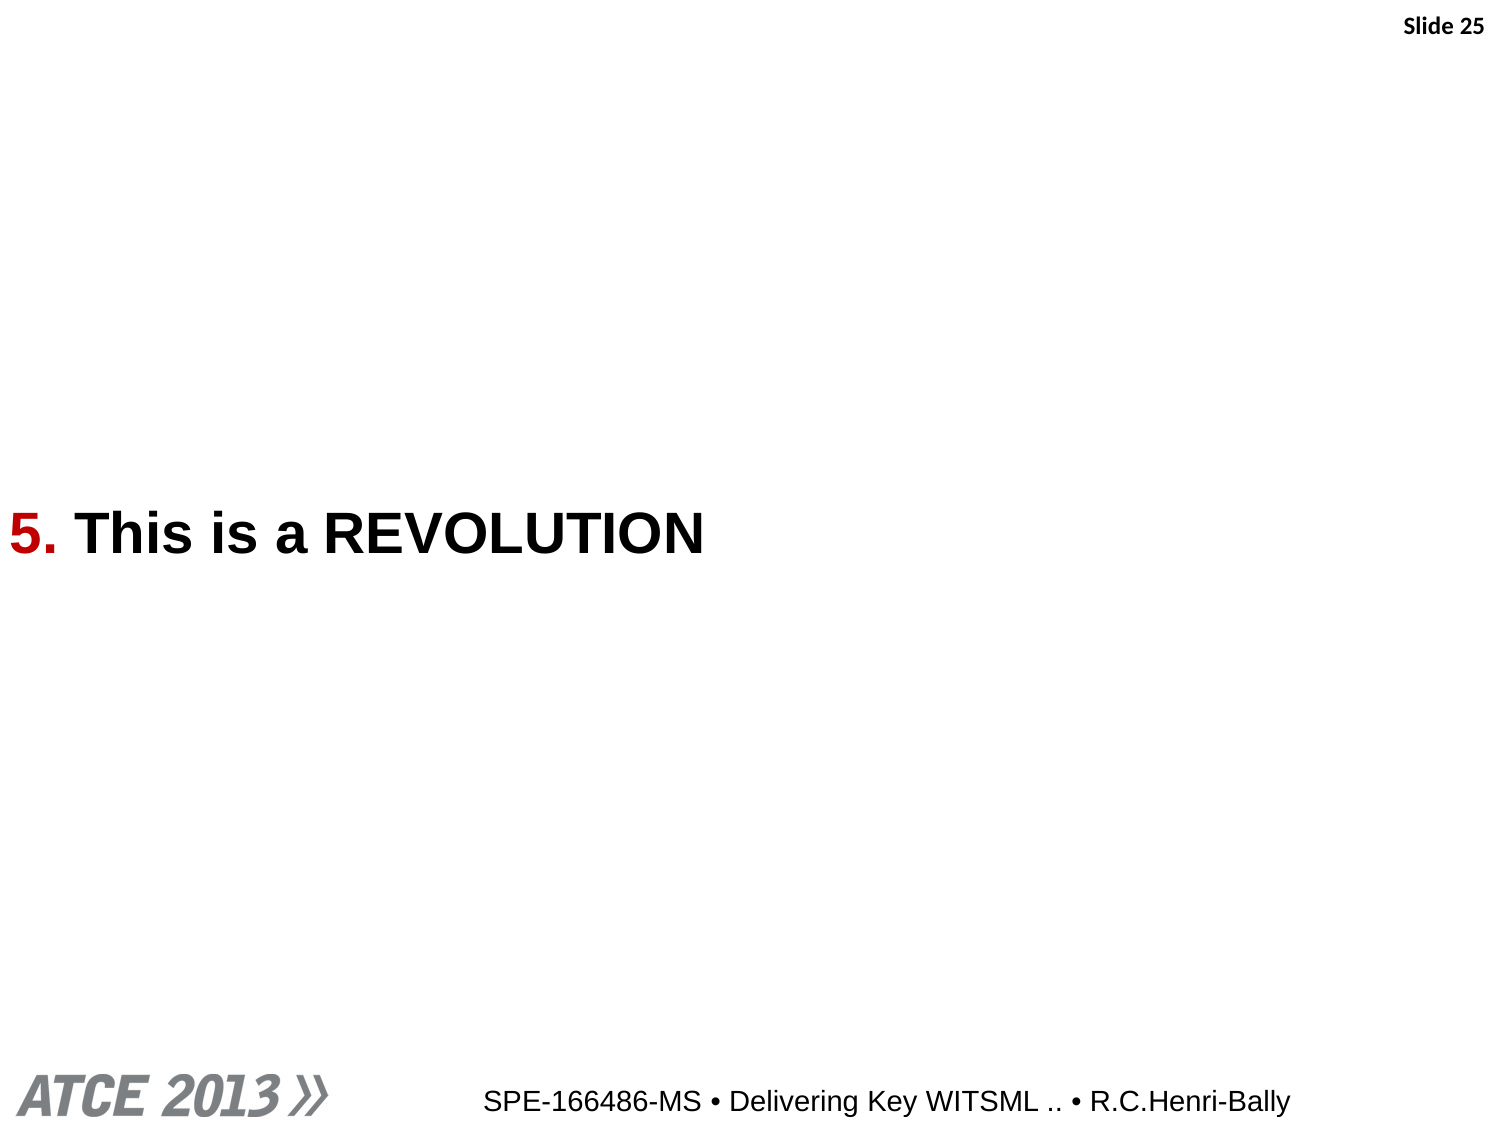

Slide 25
5. This is a REVOLUTION